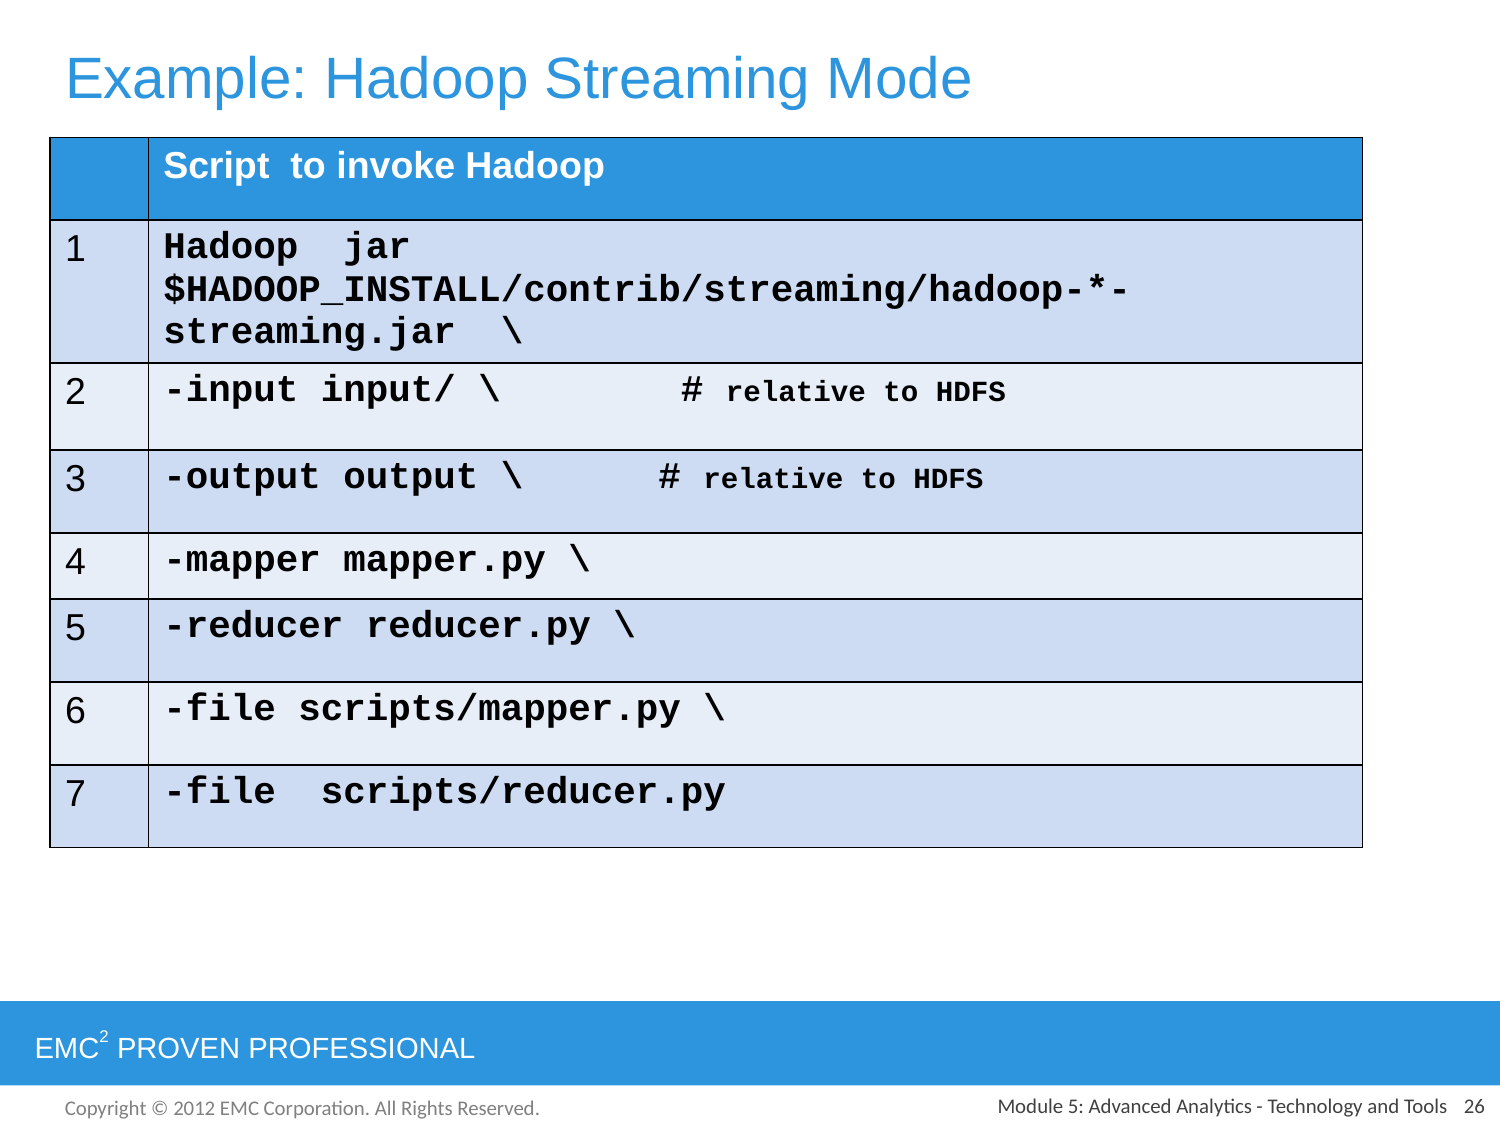

# Example: Hadoop Streaming Mode
|  | Script to invoke Hadoop |
| --- | --- |
| 1 | Hadoop jar $HADOOP\_INSTALL/contrib/streaming/hadoop-\*-streaming.jar \ |
| 2 | -input input/ \ # relative to HDFS |
| 3 | -output output \ # relative to HDFS |
| 4 | -mapper mapper.py \ |
| 5 | -reducer reducer.py \ |
| 6 | -file scripts/mapper.py \ |
| 7 | -file scripts/reducer.py |
Module 5: Advanced Analytics - Technology and Tools
26